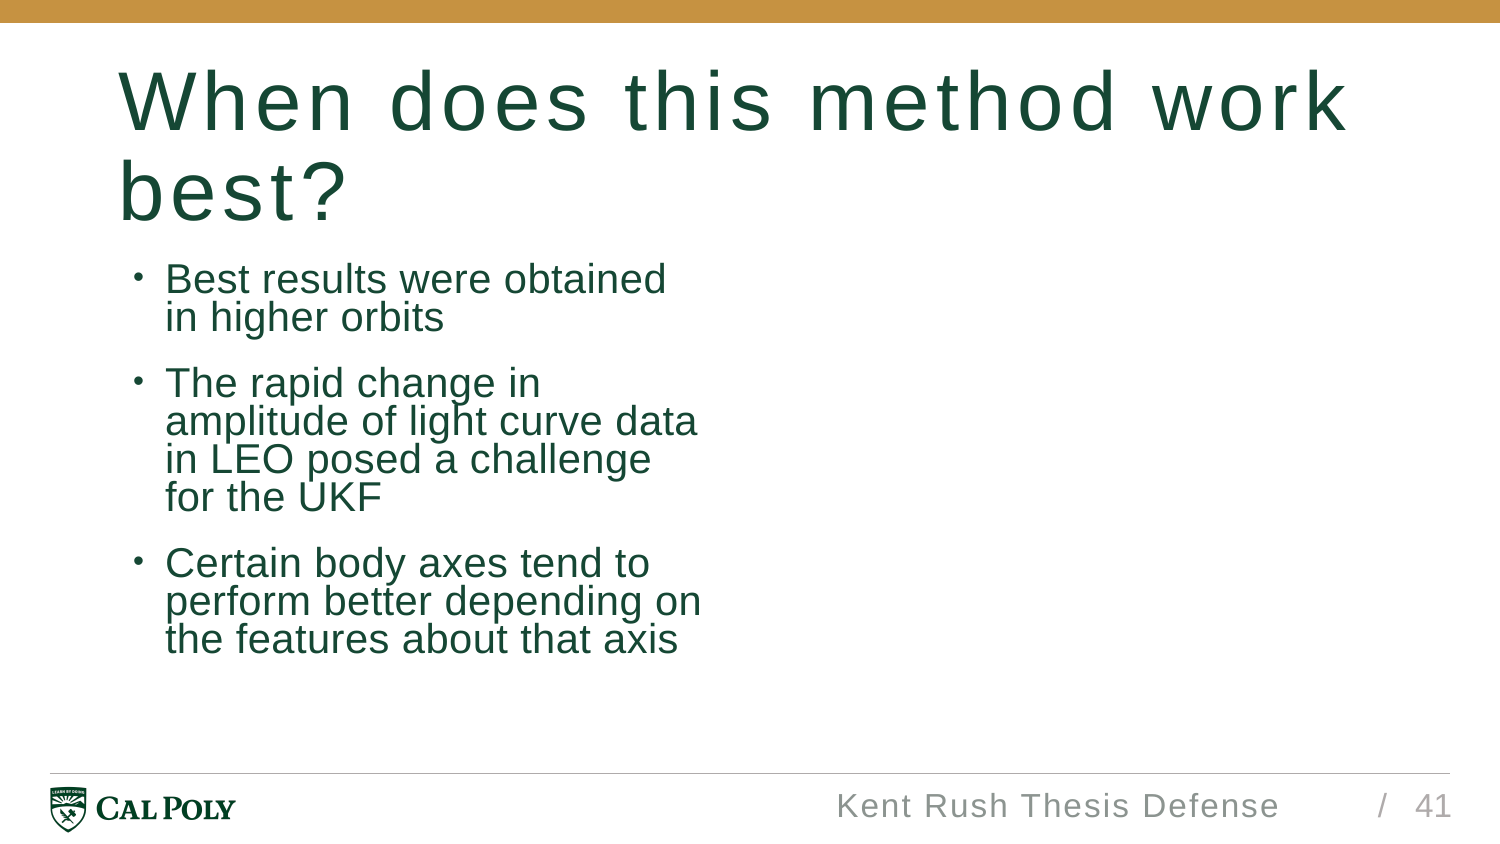

# When does this method work best?
Best results were obtained in higher orbits
The rapid change in amplitude of light curve data in LEO posed a challenge for the UKF
Certain body axes tend to perform better depending on the features about that axis
Kent Rush Thesis Defense
/   41